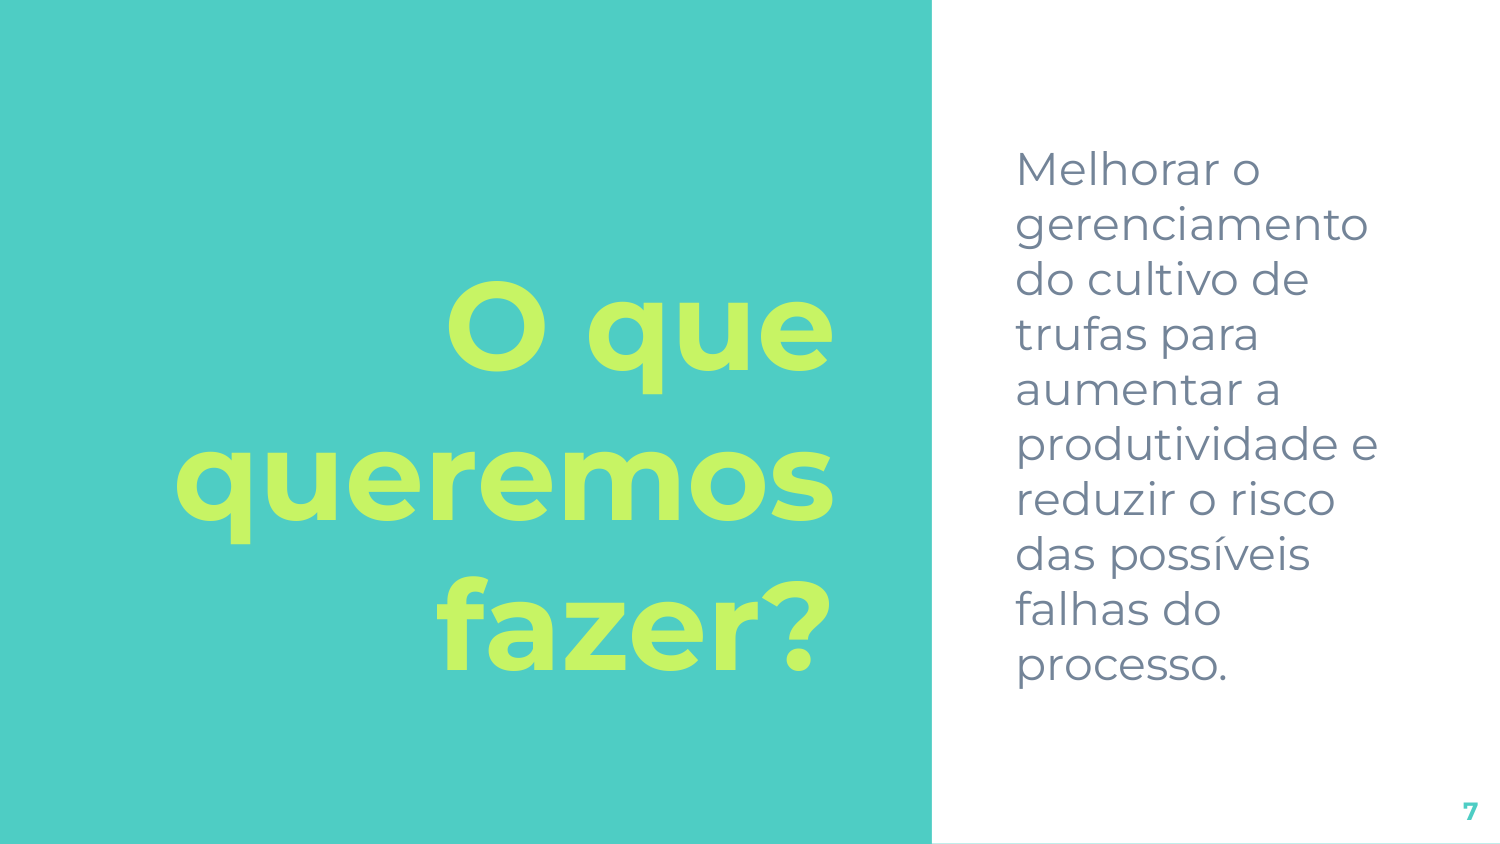

Melhorar o gerenciamento do cultivo de trufas para aumentar a produtividade e reduzir o risco das possíveis falhas do processo.
# O que queremos fazer?
7